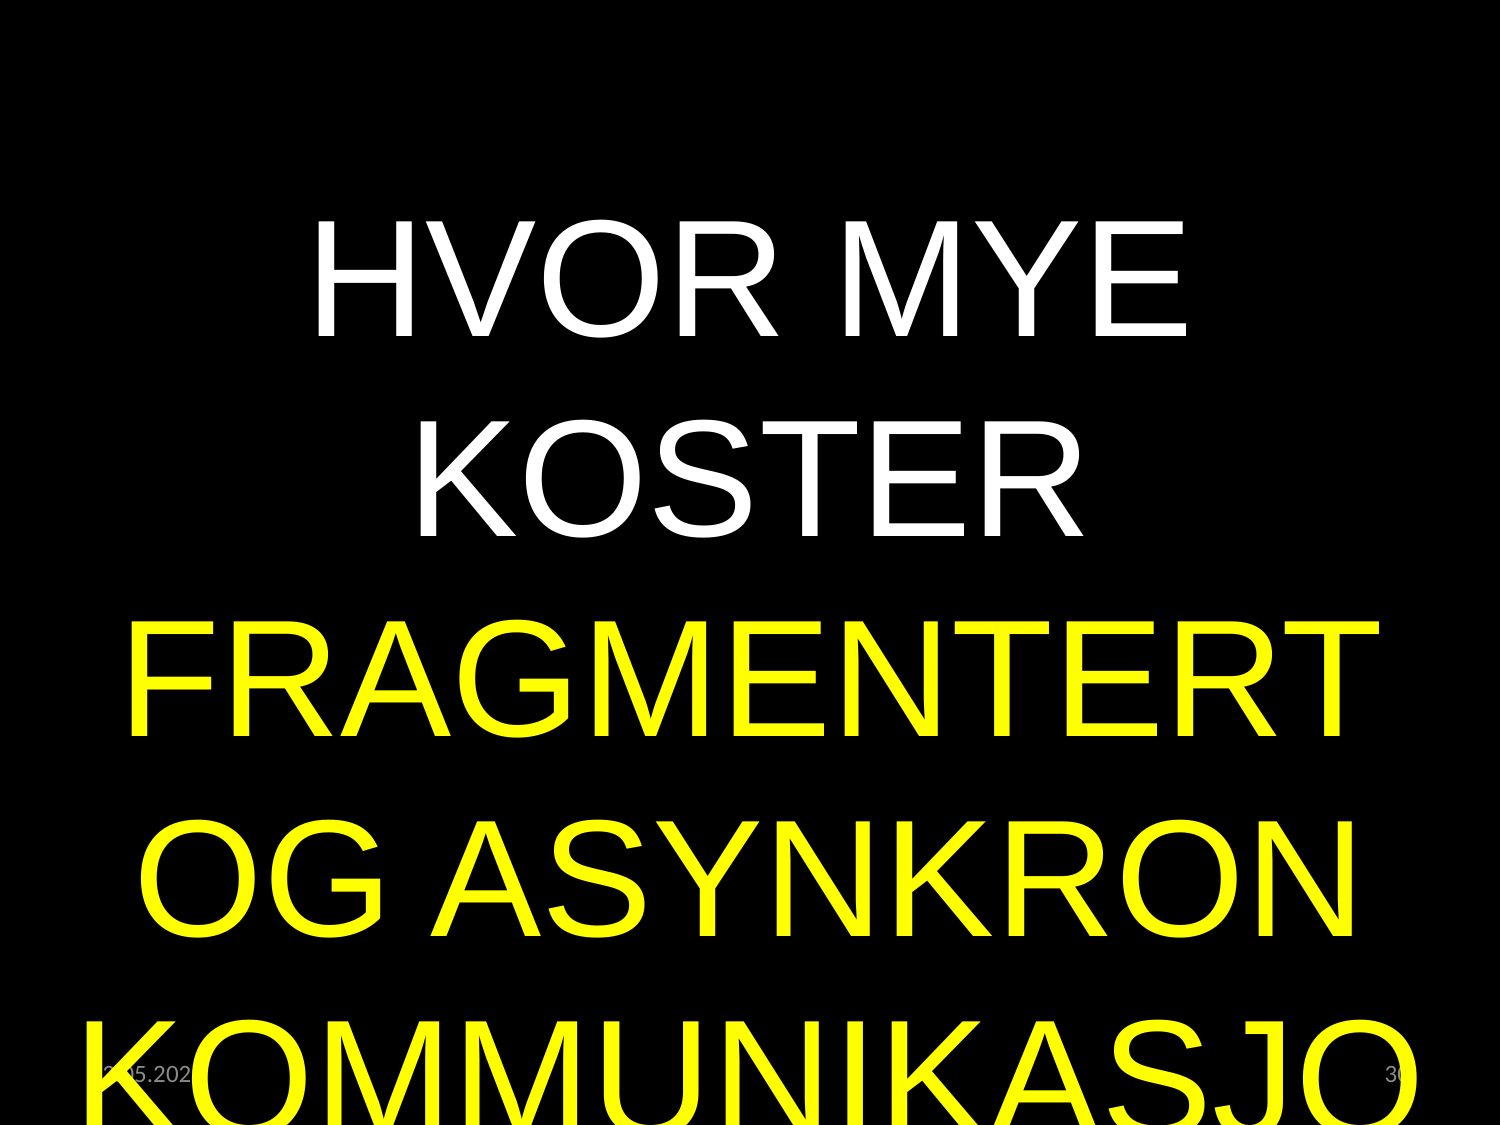

HVOR MYE KOSTER FRAGMENTERT OG ASYNKRON KOMMUNIKASJON
HVER ENESTE DAG?
02.05.2022
30